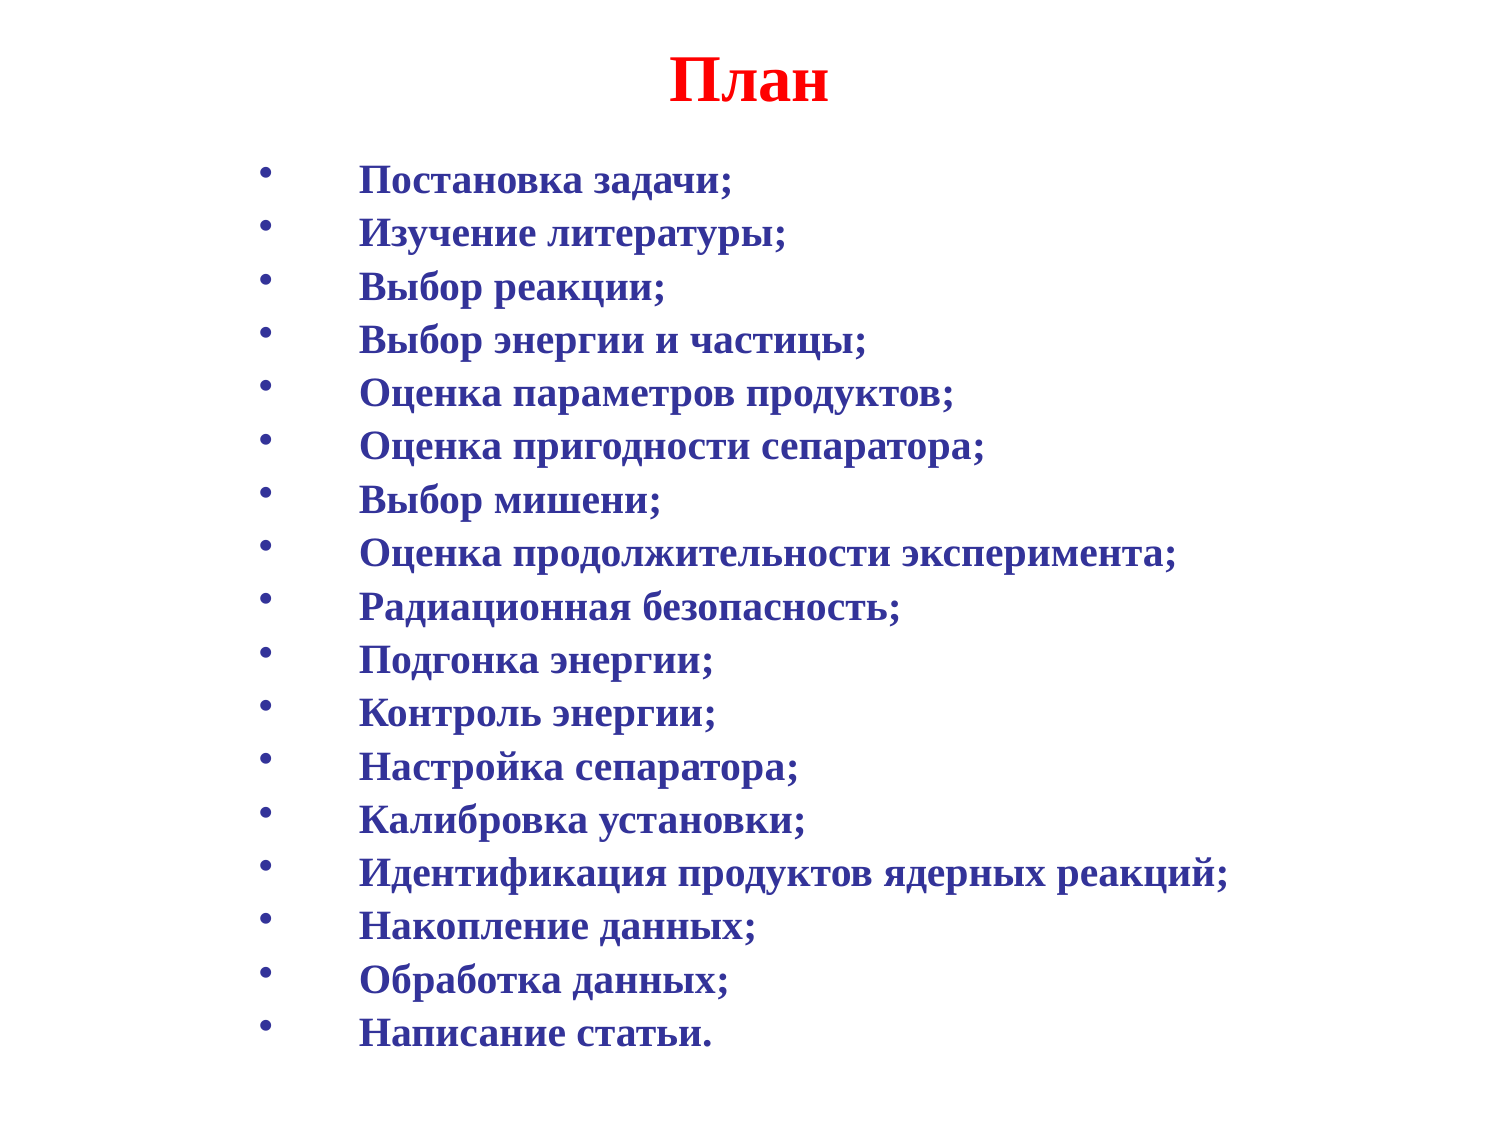

# План
Постановка задачи;
Изучение литературы;
Выбор реакции;
Выбор энергии и частицы;
Оценка параметров продуктов;
Оценка пригодности сепаратора;
Выбор мишени;
Оценка продолжительности эксперимента;
Радиационная безопасность;
Подгонка энергии;
Контроль энергии;
Настройка сепаратора;
Калибровка установки;
Идентификация продуктов ядерных реакций;
Накопление данных;
Обработка данных;
Написание статьи.